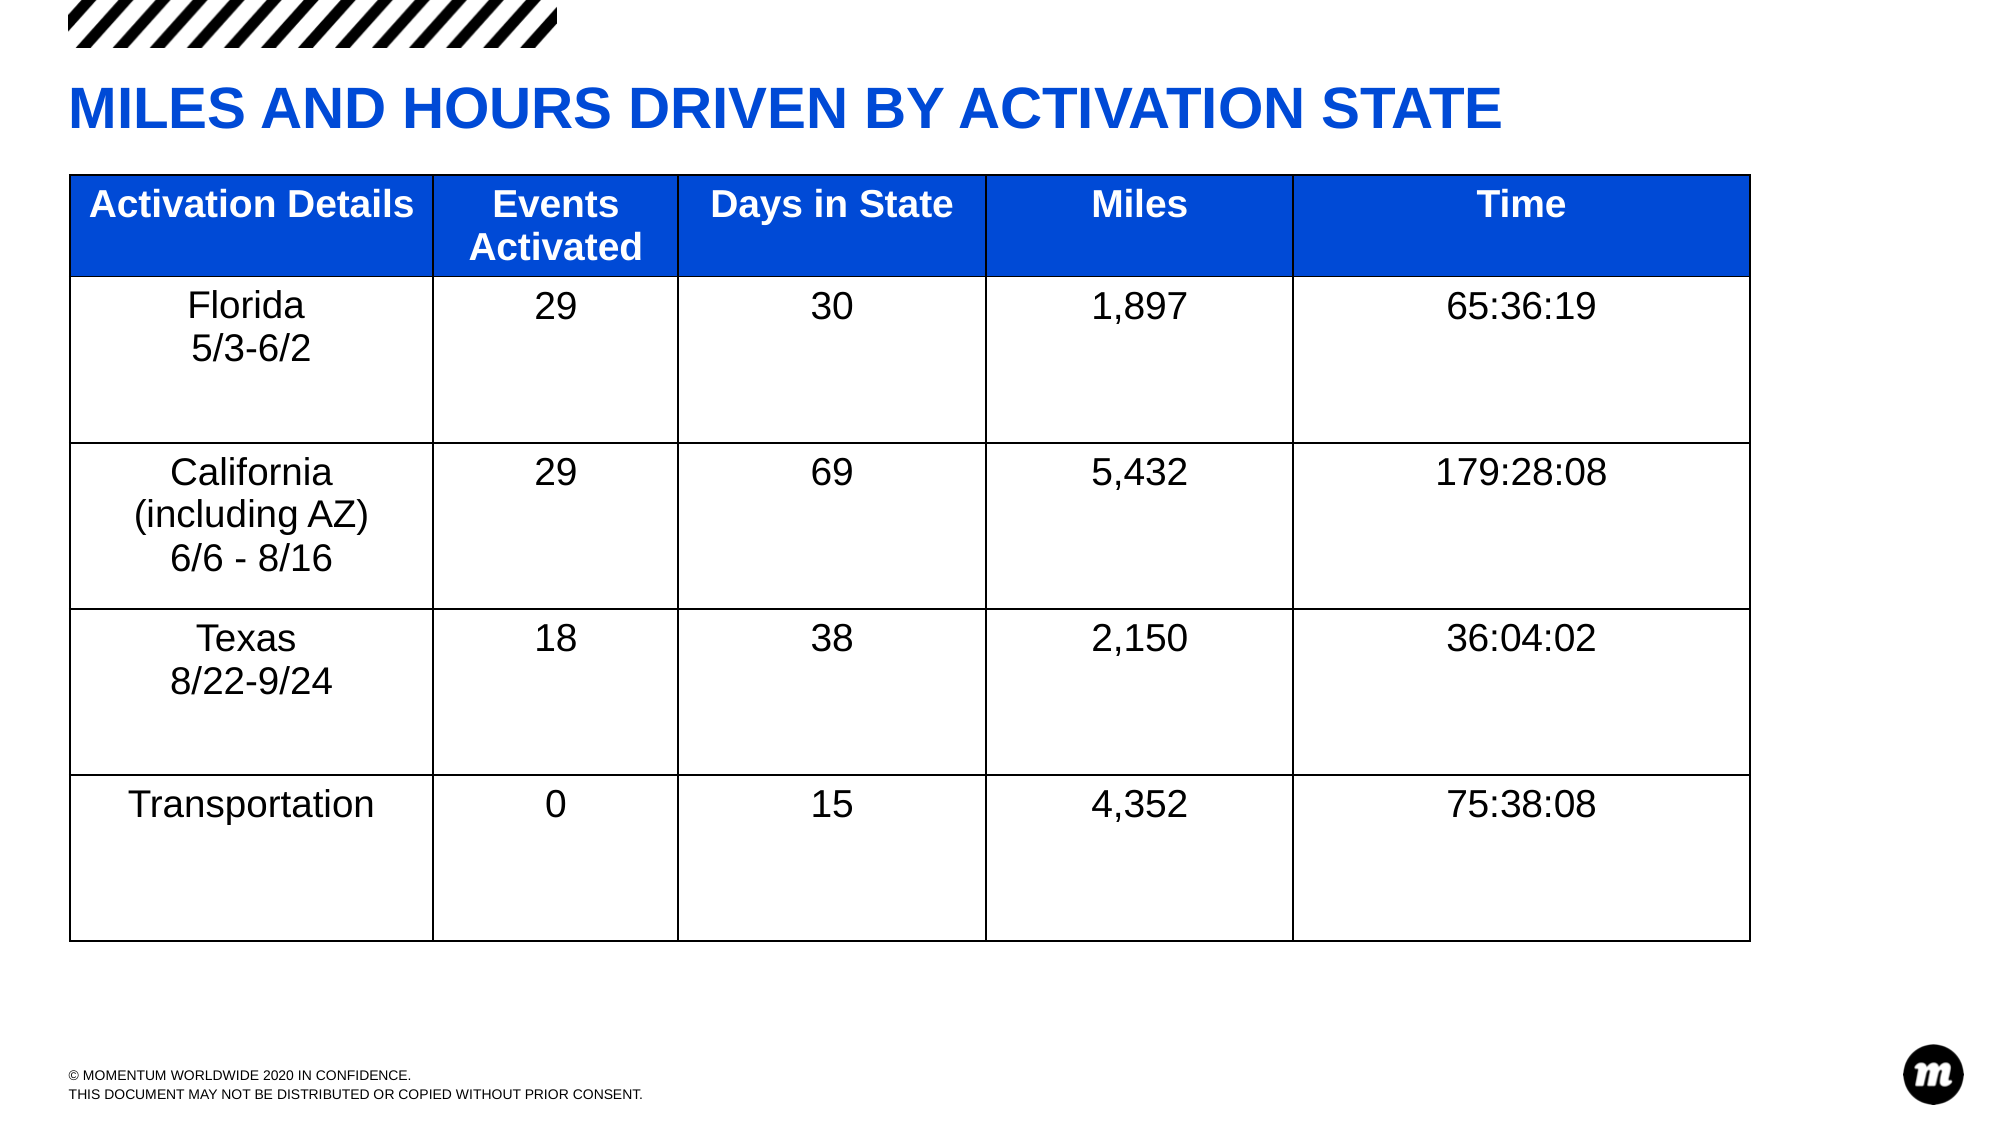

# MILES AND HOURS DRIVEN BY ACTIVATION STATE
| Activation Details | Events Activated | Days in State | Miles | Time |
| --- | --- | --- | --- | --- |
| Florida  5/3-6/2 | 29 | 30 | 1,897 | 65:36:19 |
| California (including AZ) 6/6 - 8/16 | 29 | 69 | 5,432 | 179:28:08 |
| Texas  8/22-9/24 | 18 | 38 | 2,150 | 36:04:02 |
| Transportation | 0 | 15 | 4,352 | 75:38:08 |